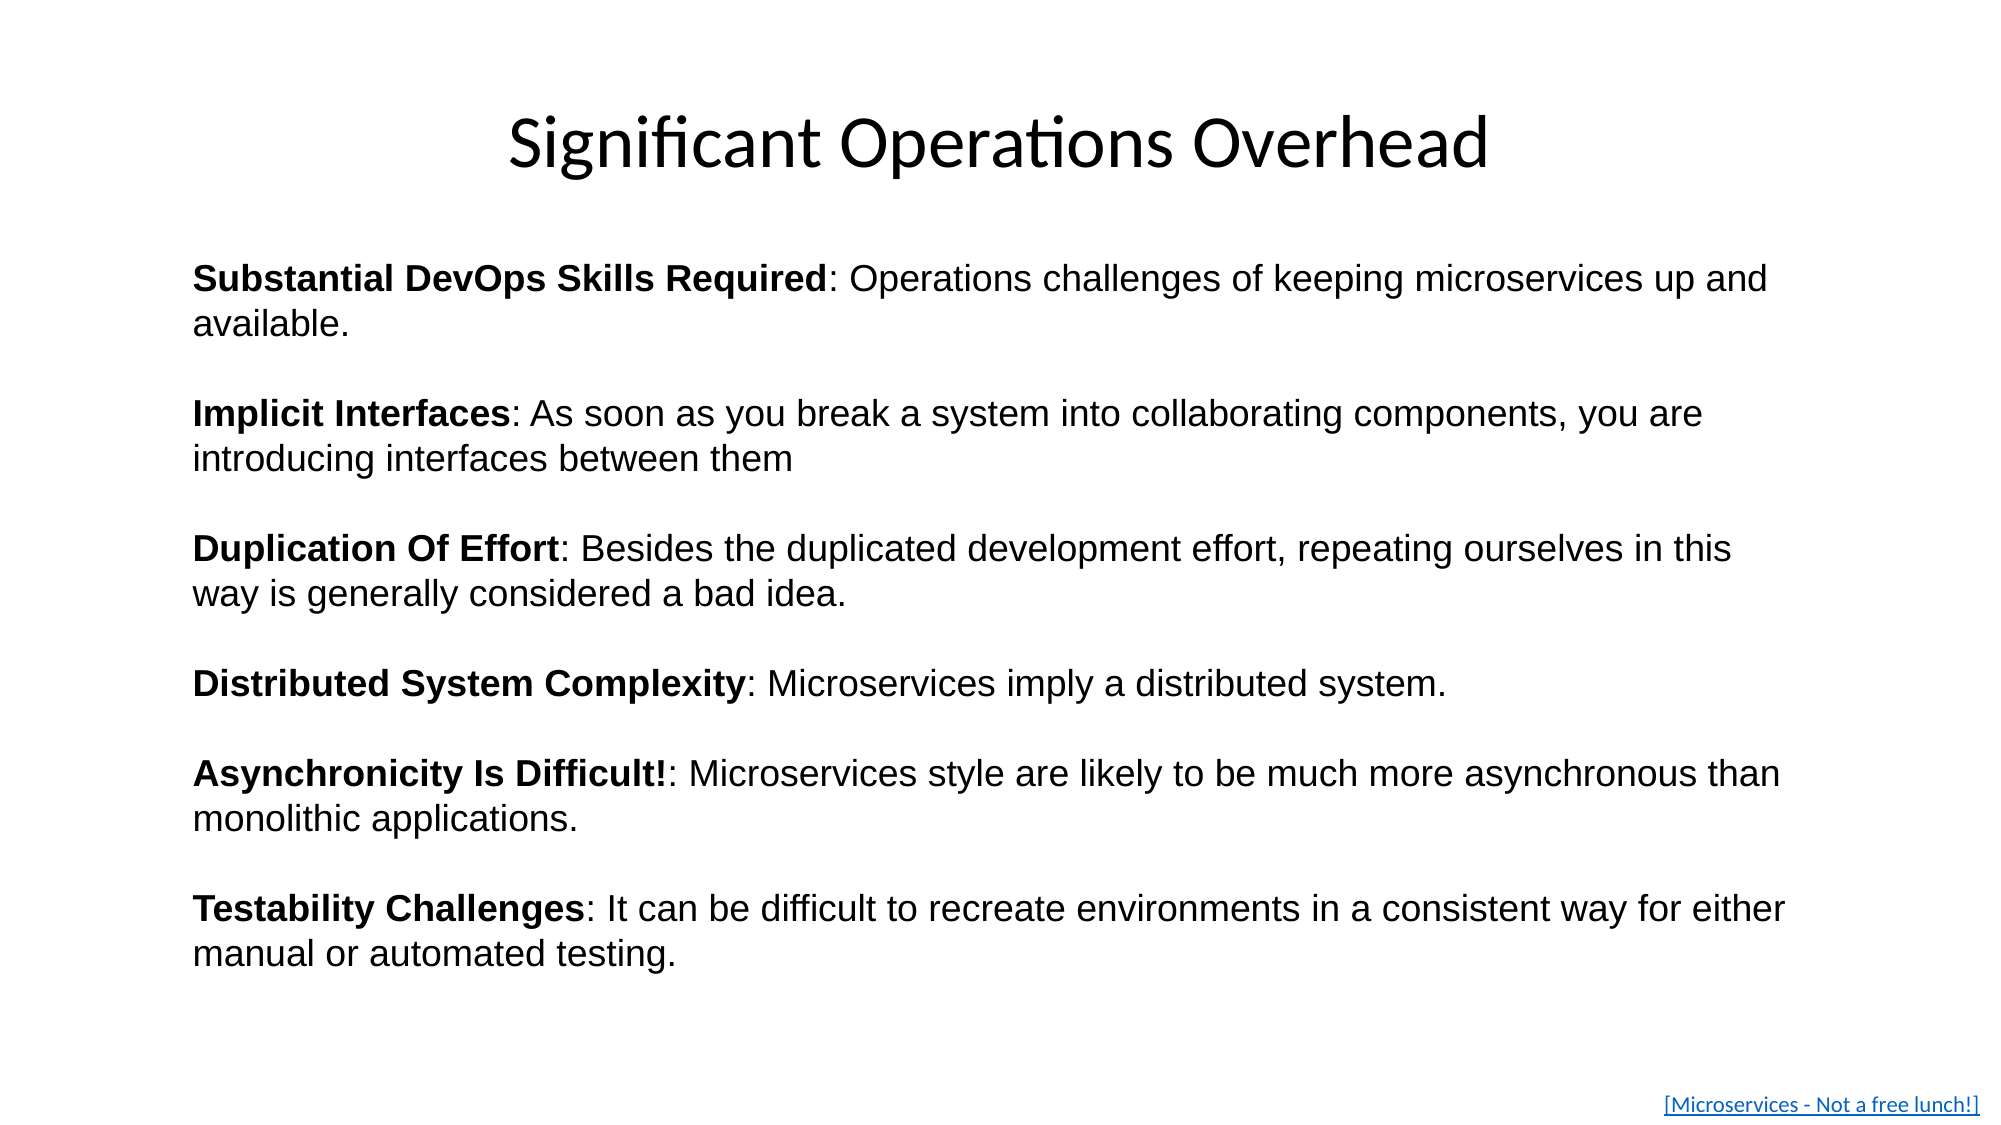

Significant Operations Overhead
Substantial DevOps Skills Required: Operations challenges of keeping microservices up and available.

Implicit Interfaces: As soon as you break a system into collaborating components, you are introducing interfaces between them

Duplication Of Effort: Besides the duplicated development effort, repeating ourselves in this way is generally considered a bad idea.

Distributed System Complexity: Microservices imply a distributed system.

Asynchronicity Is Difficult!: Microservices style are likely to be much more asynchronous than monolithic applications.

Testability Challenges: It can be difficult to recreate environments in a consistent way for either manual or automated testing.

[Microservices - Not a free lunch!]